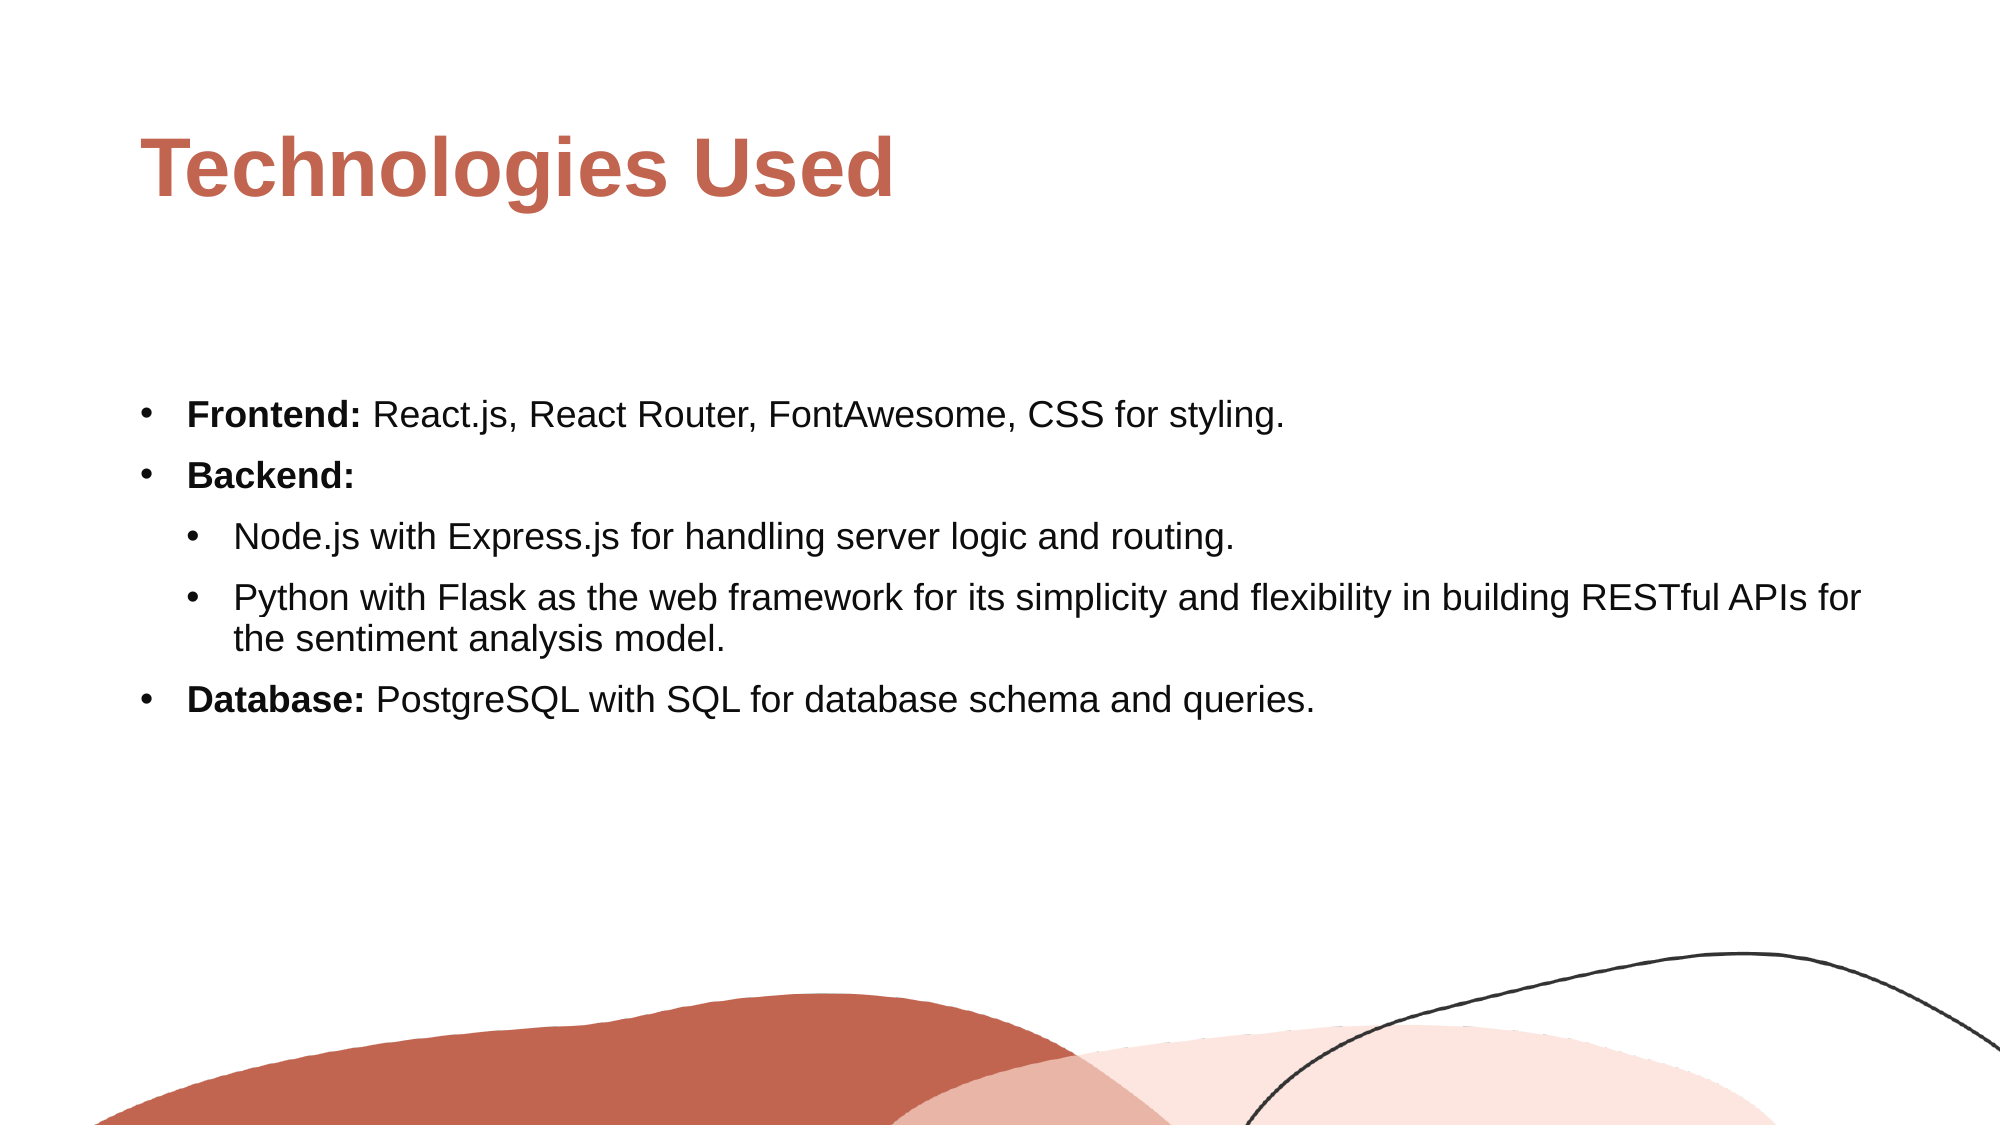

# Technologies Used

Frontend: React.js, React Router, FontAwesome, CSS for styling.
Backend:
Node.js with Express.js for handling server logic and routing.
Python with Flask as the web framework for its simplicity and flexibility in building RESTful APIs for the sentiment analysis model.
Database: PostgreSQL with SQL for database schema and queries.